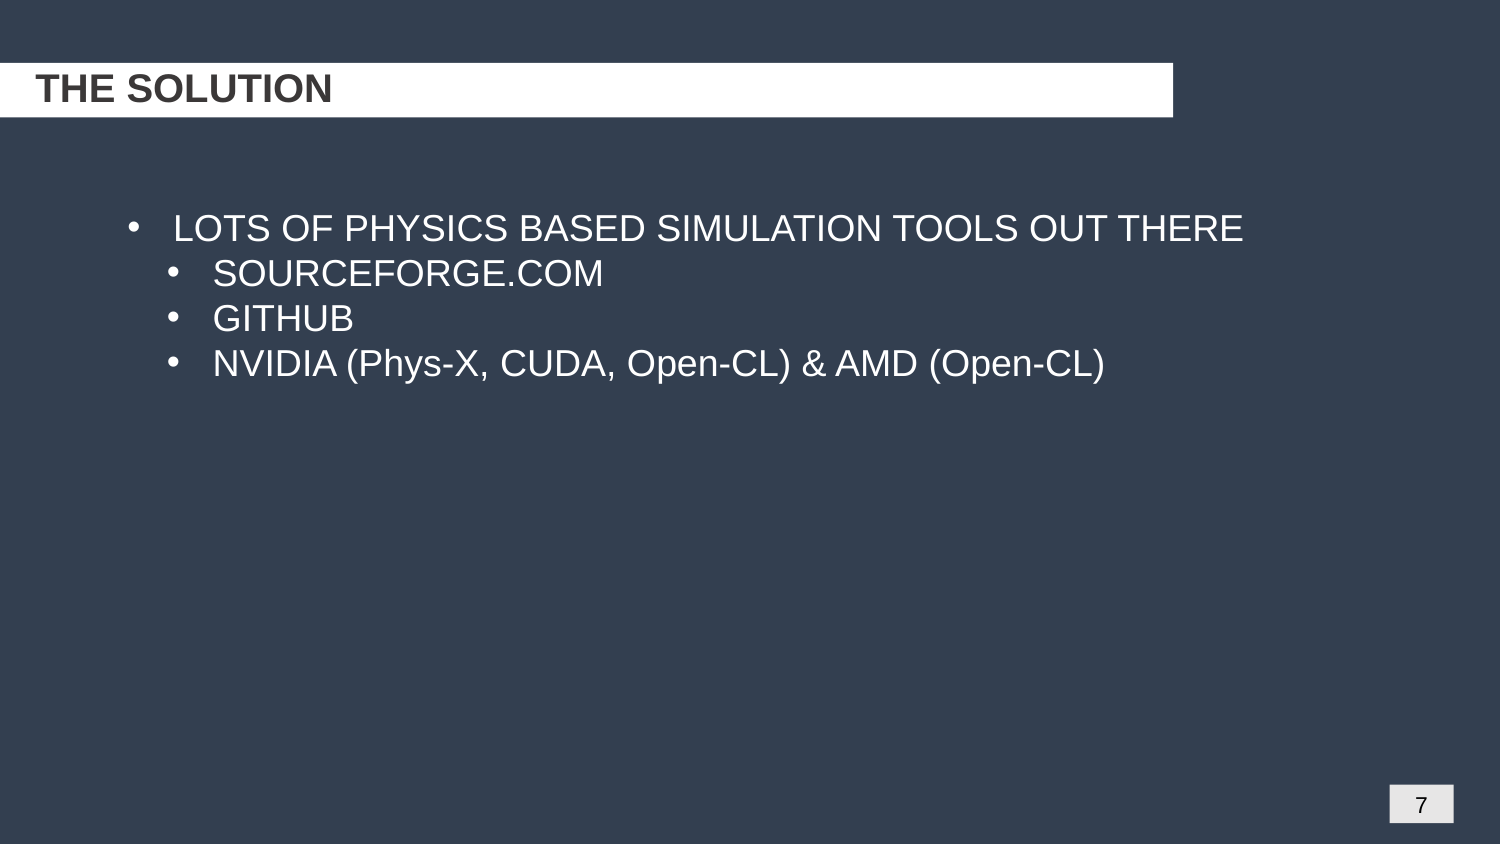

# THE SOLUTION
 LOTS OF PHYSICS BASED SIMULATION TOOLS OUT THERE
 SOURCEFORGE.COM
 GITHUB
 NVIDIA (Phys-X, CUDA, Open-CL) & AMD (Open-CL)